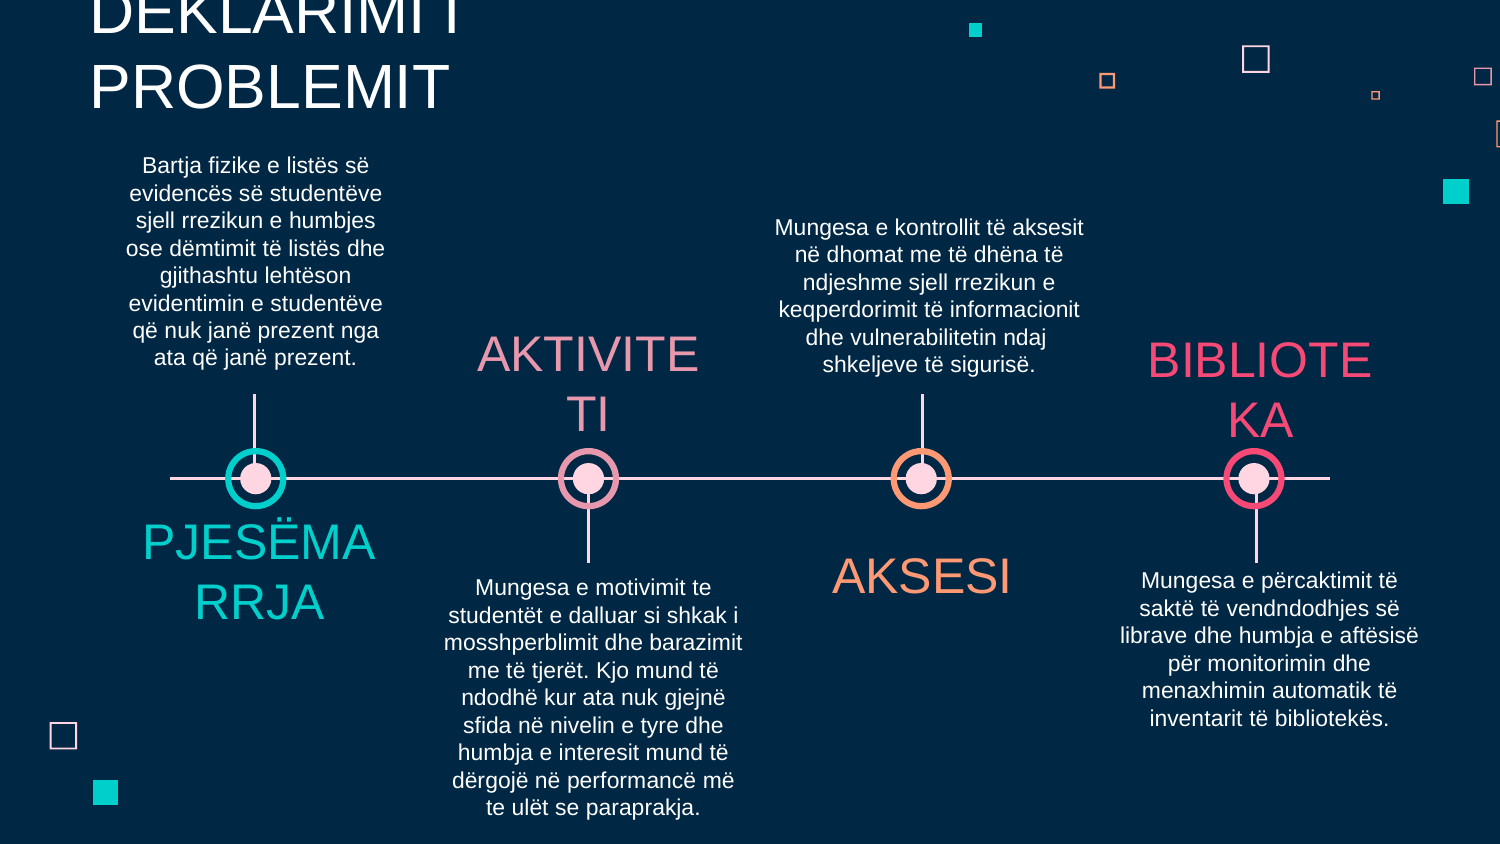

# DEKLARIMI I PROBLEMIT
Bartja fizike e listës së evidencës së studentëve sjell rrezikun e humbjes ose dëmtimit të listës dhe gjithashtu lehtëson evidentimin e studentëve që nuk janë prezent nga ata që janë prezent.

Mungesa e kontrollit të aksesit në dhomat me të dhëna të ndjeshme sjell rrezikun e keqperdorimit të informacionit dhe vulnerabilitetin ndaj
shkeljeve të sigurisë.
AKTIVITETI
BIBLIOTEKA

PJESËMARRJA
AKSESI
Mungesa e përcaktimit të saktë të vendndodhjes së librave dhe humbja e aftësisë për monitorimin dhe menaxhimin automatik të inventarit të bibliotekës.
Mungesa e motivimit te studentët e dalluar si shkak i mosshperblimit dhe barazimit me të tjerët. Kjo mund të ndodhë kur ata nuk gjejnë sfida në nivelin e tyre dhe humbja e interesit mund të dërgojë në performancë më te ulët se paraprakja.